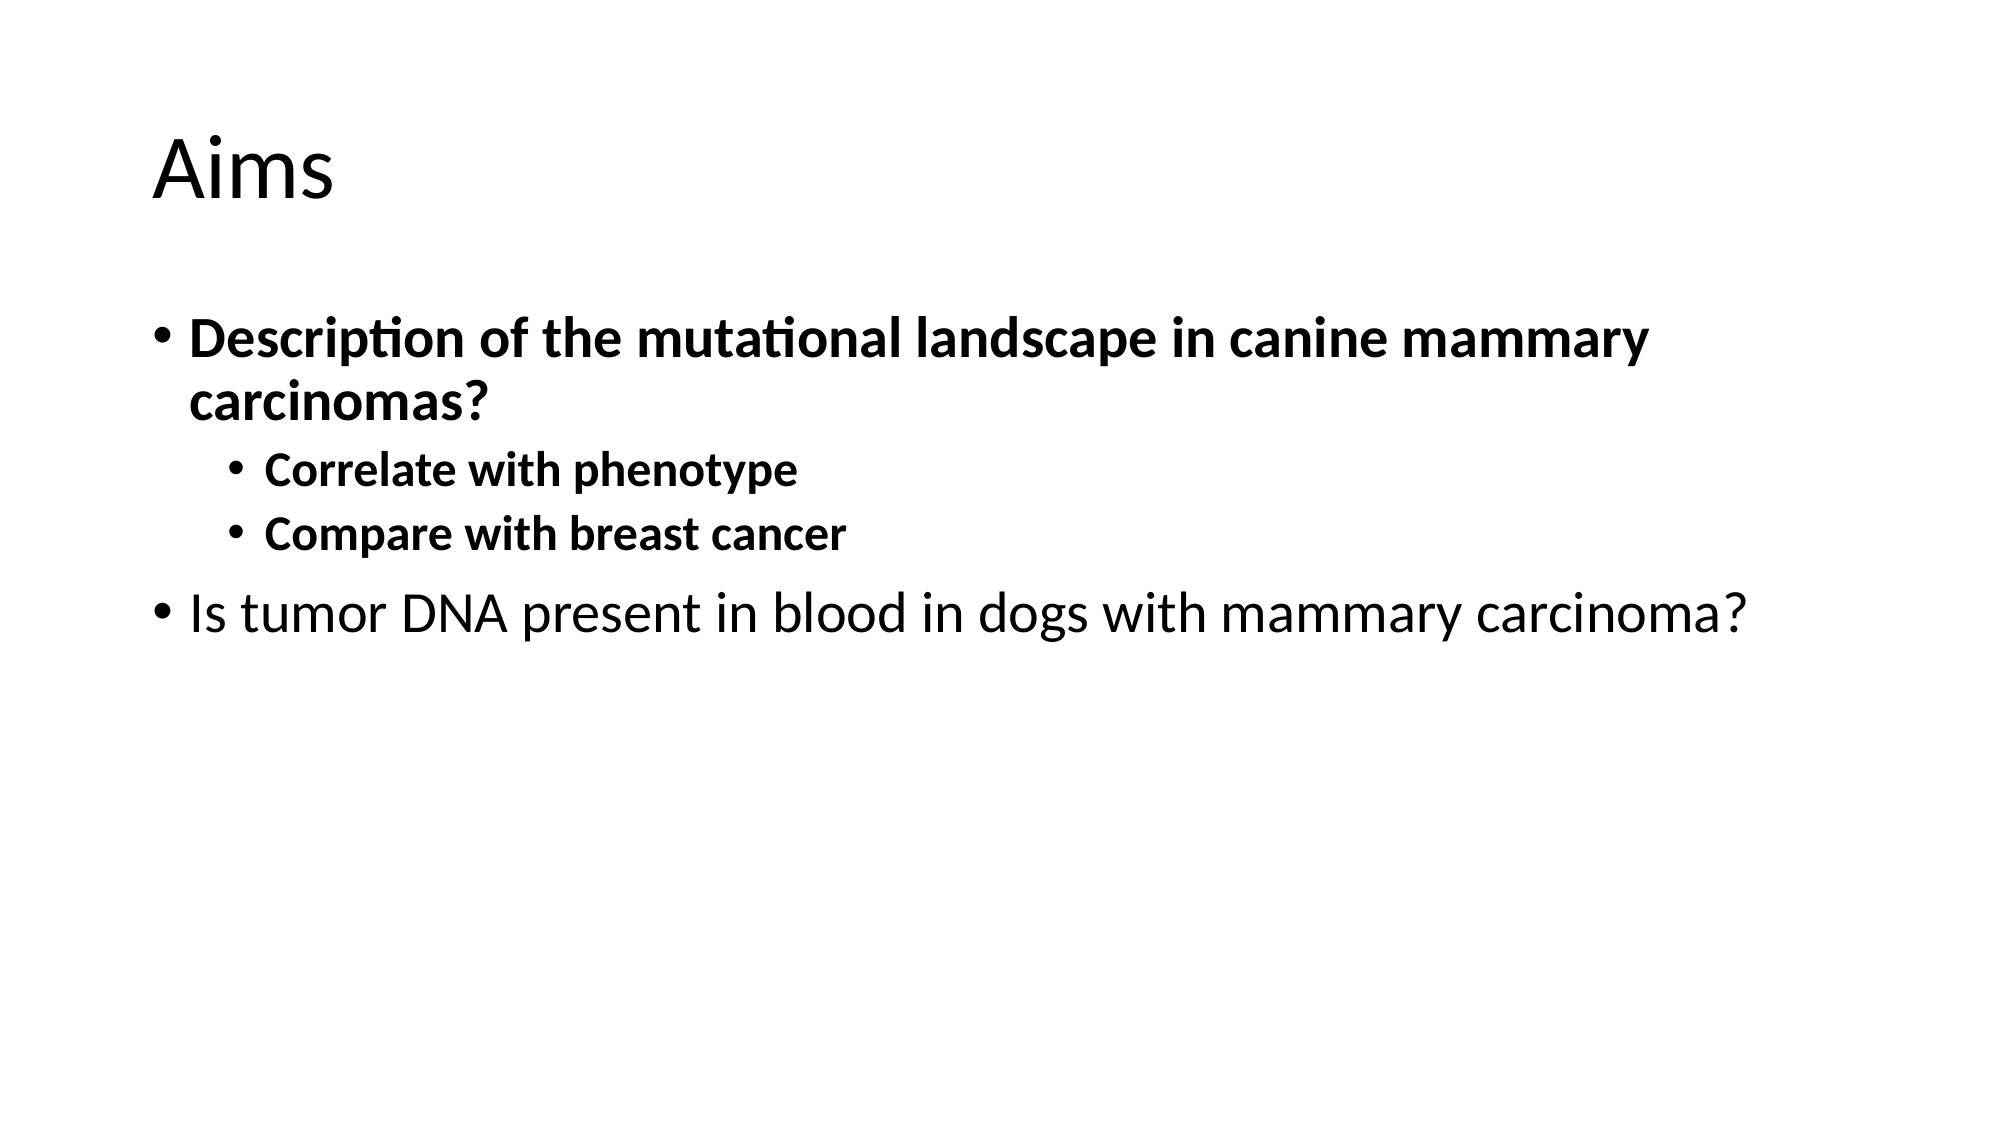

# Aims
Description of the mutational landscape in canine mammary carcinomas?
Correlate with phenotype
Compare with breast cancer
Is tumor DNA present in blood in dogs with mammary carcinoma?